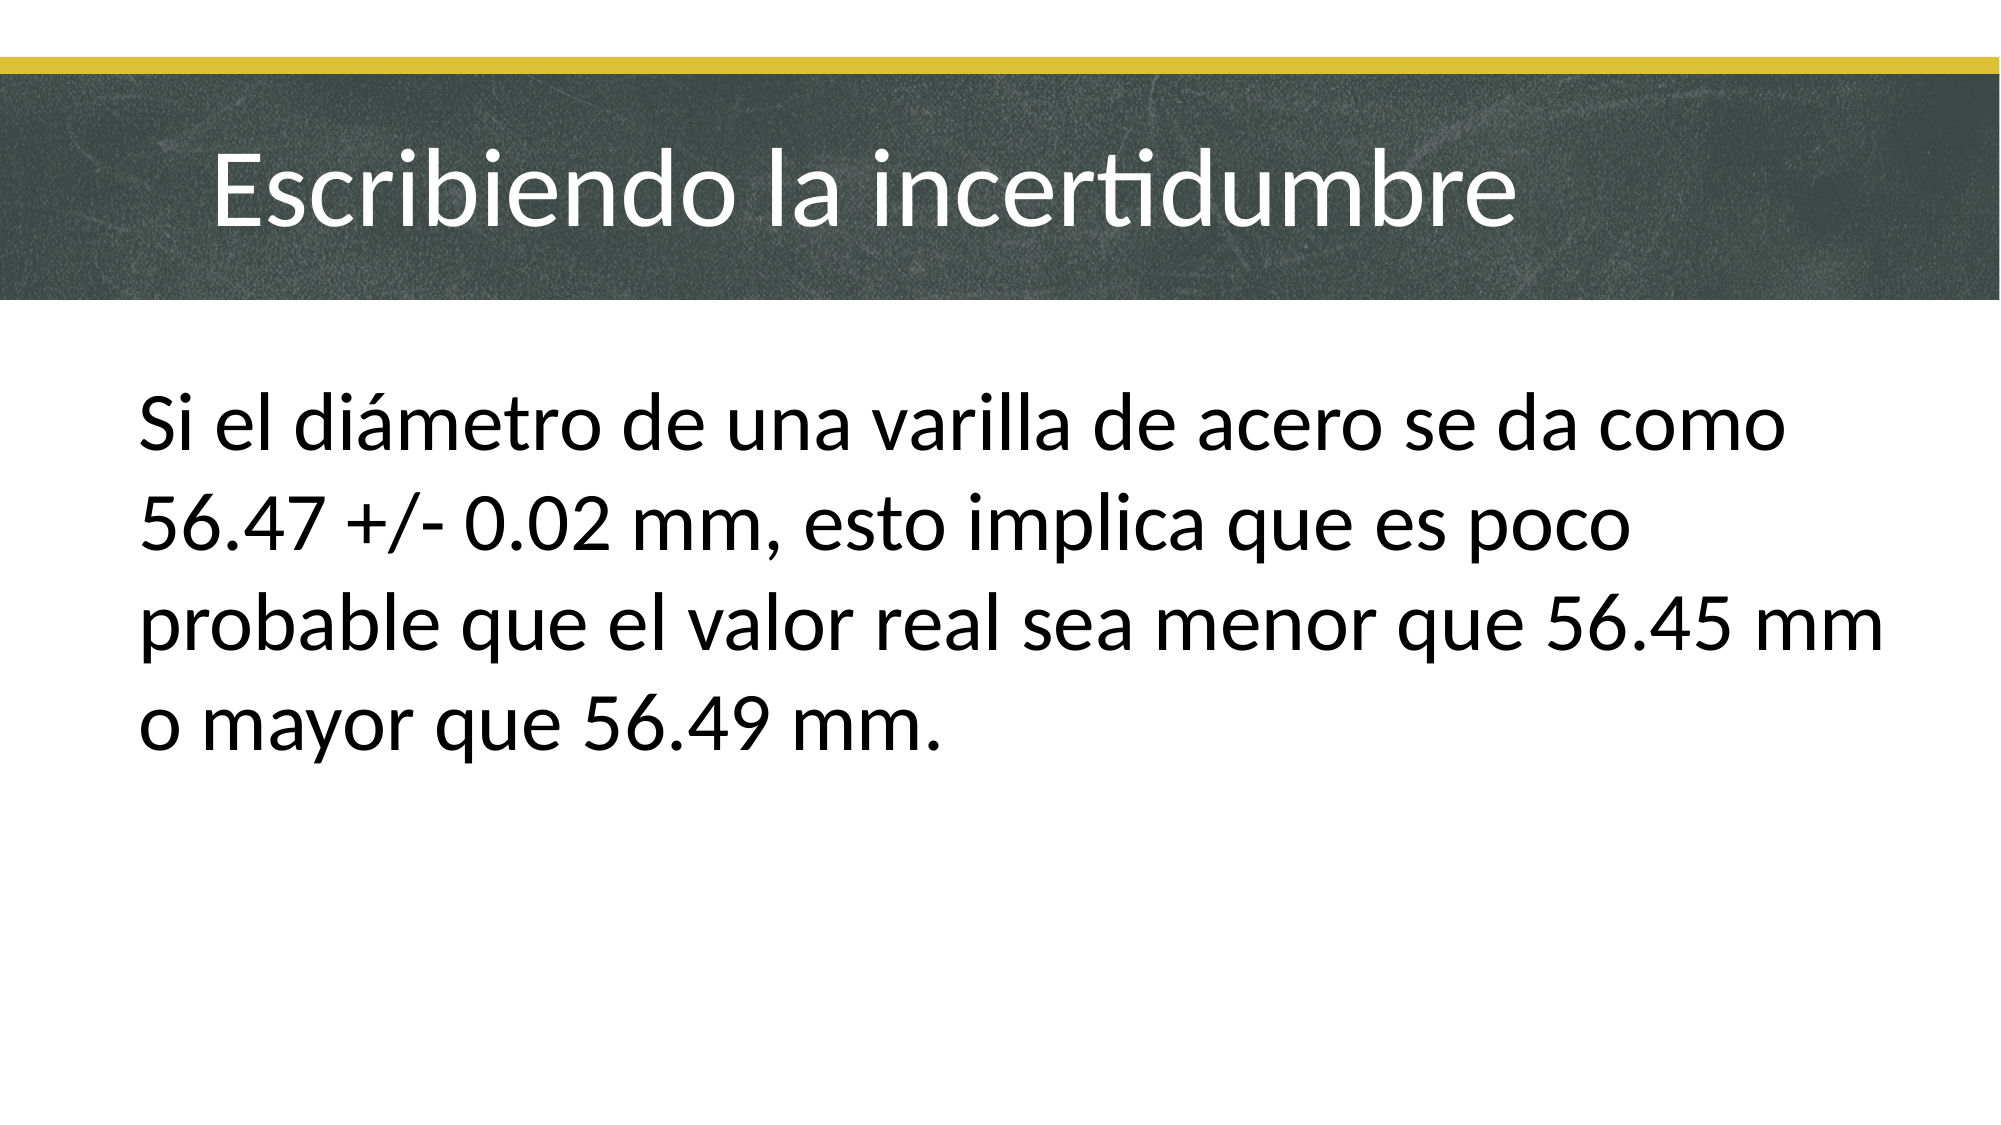

Escribiendo la incertidumbre
Si el diámetro de una varilla de acero se da como 56.47 +/- 0.02 mm, esto implica que es poco probable que el valor real sea menor que 56.45 mm o mayor que 56.49 mm.